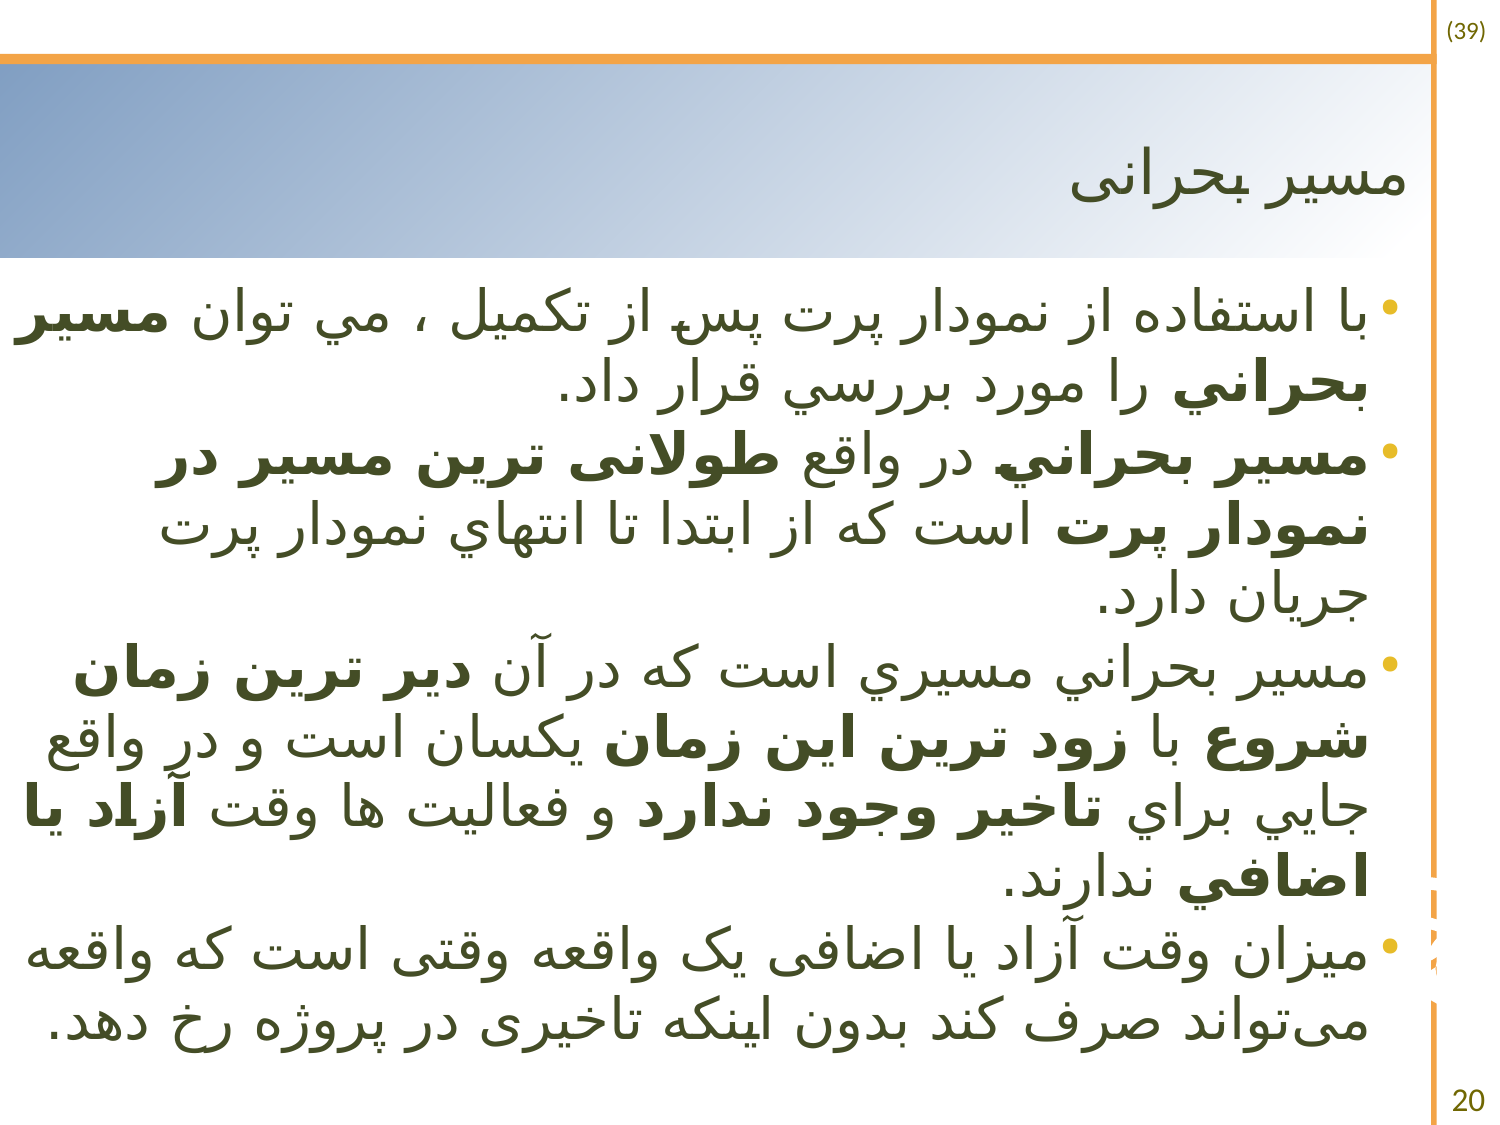

# مسیر بحرانی
با استفاده از نمودار پرت پس از تكميل ، مي توان مسير بحراني را مورد بررسي قرار داد.
مسير بحراني در واقع طولانی ترین مسير در نمودار پرت است كه از ابتدا تا انتهاي نمودار پرت جريان دارد.
مسير بحراني مسيري است كه در آن دير ترين زمان شروع با زود ترين اين زمان يكسان است و در واقع جايي براي تاخير وجود ندارد و فعاليت ها وقت آزاد يا اضافي ندارند.
میزان وقت آزاد یا اضافی یک واقعه وقتی است که واقعه می‌تواند صرف کند بدون اینکه تاخیری در پروژه رخ دهد.
20